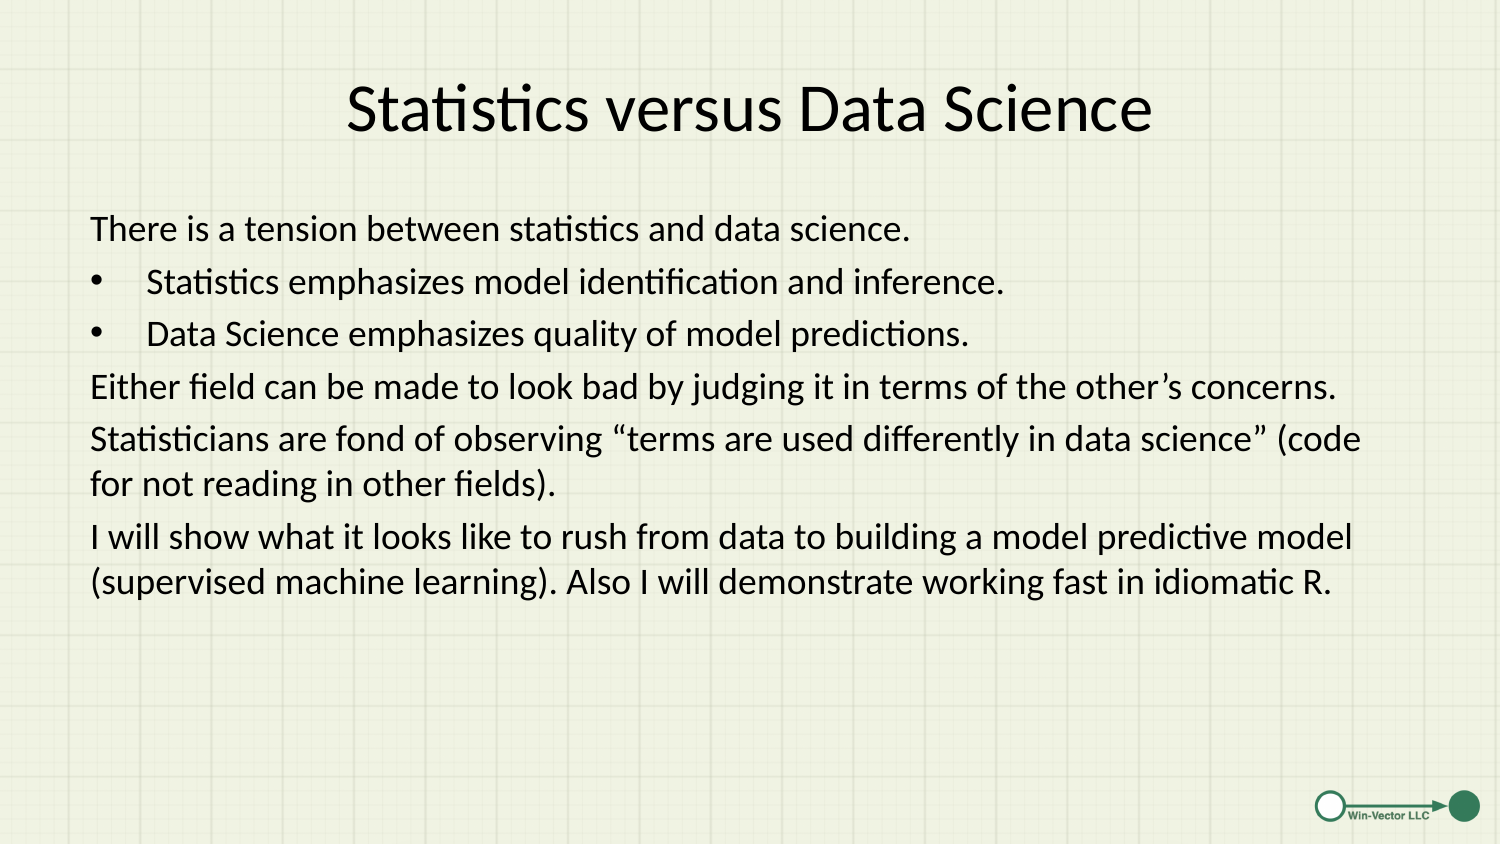

# Statistics versus Data Science
There is a tension between statistics and data science.
Statistics emphasizes model identification and inference.
Data Science emphasizes quality of model predictions.
Either field can be made to look bad by judging it in terms of the other’s concerns.
Statisticians are fond of observing “terms are used differently in data science” (code for not reading in other fields).
I will show what it looks like to rush from data to building a model predictive model (supervised machine learning). Also I will demonstrate working fast in idiomatic R.